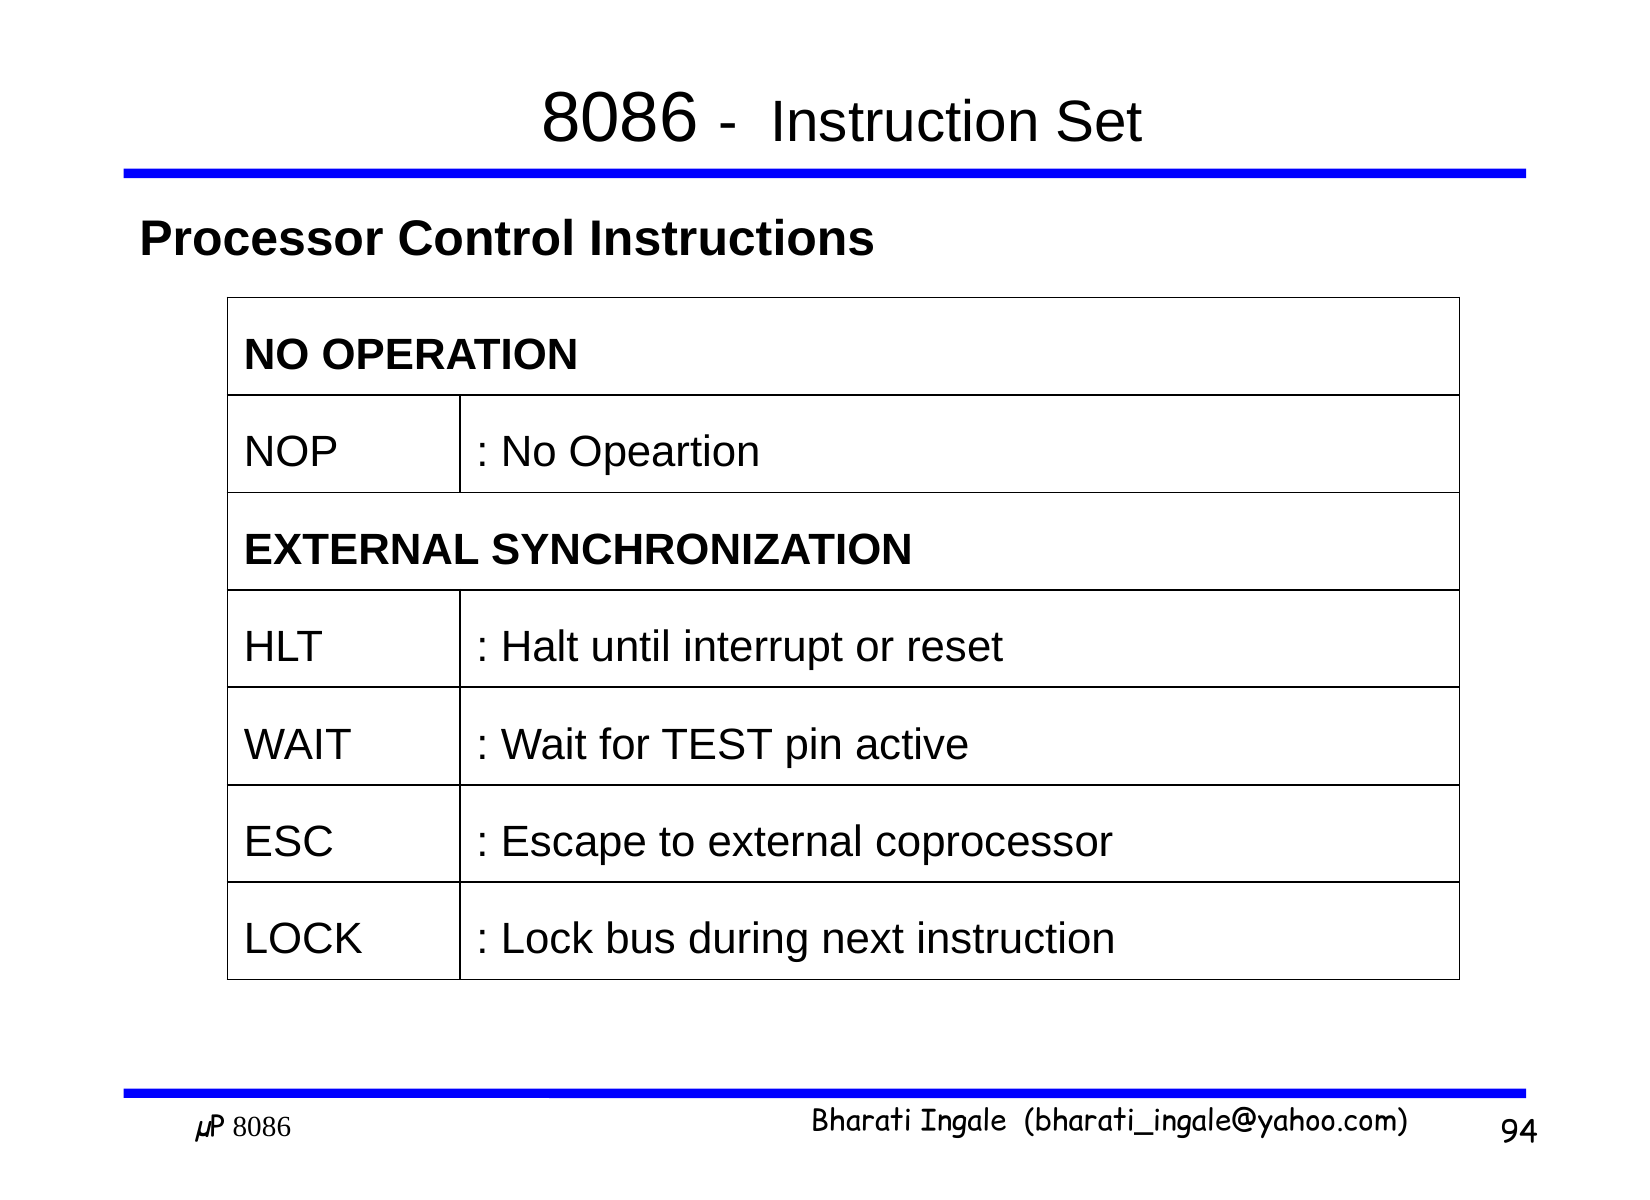

# 8086 -  Instruction Set
Processor Control Instructions
| NO OPERATION |  |
| --- | --- |
| NOP | : No Opeartion |
| EXTERNAL SYNCHRONIZATION |  |
| HLT | : Halt until interrupt or reset |
| WAIT | : Wait for TEST pin active |
| ESC | : Escape to external coprocessor |
| LOCK | : Lock bus during next instruction |
94